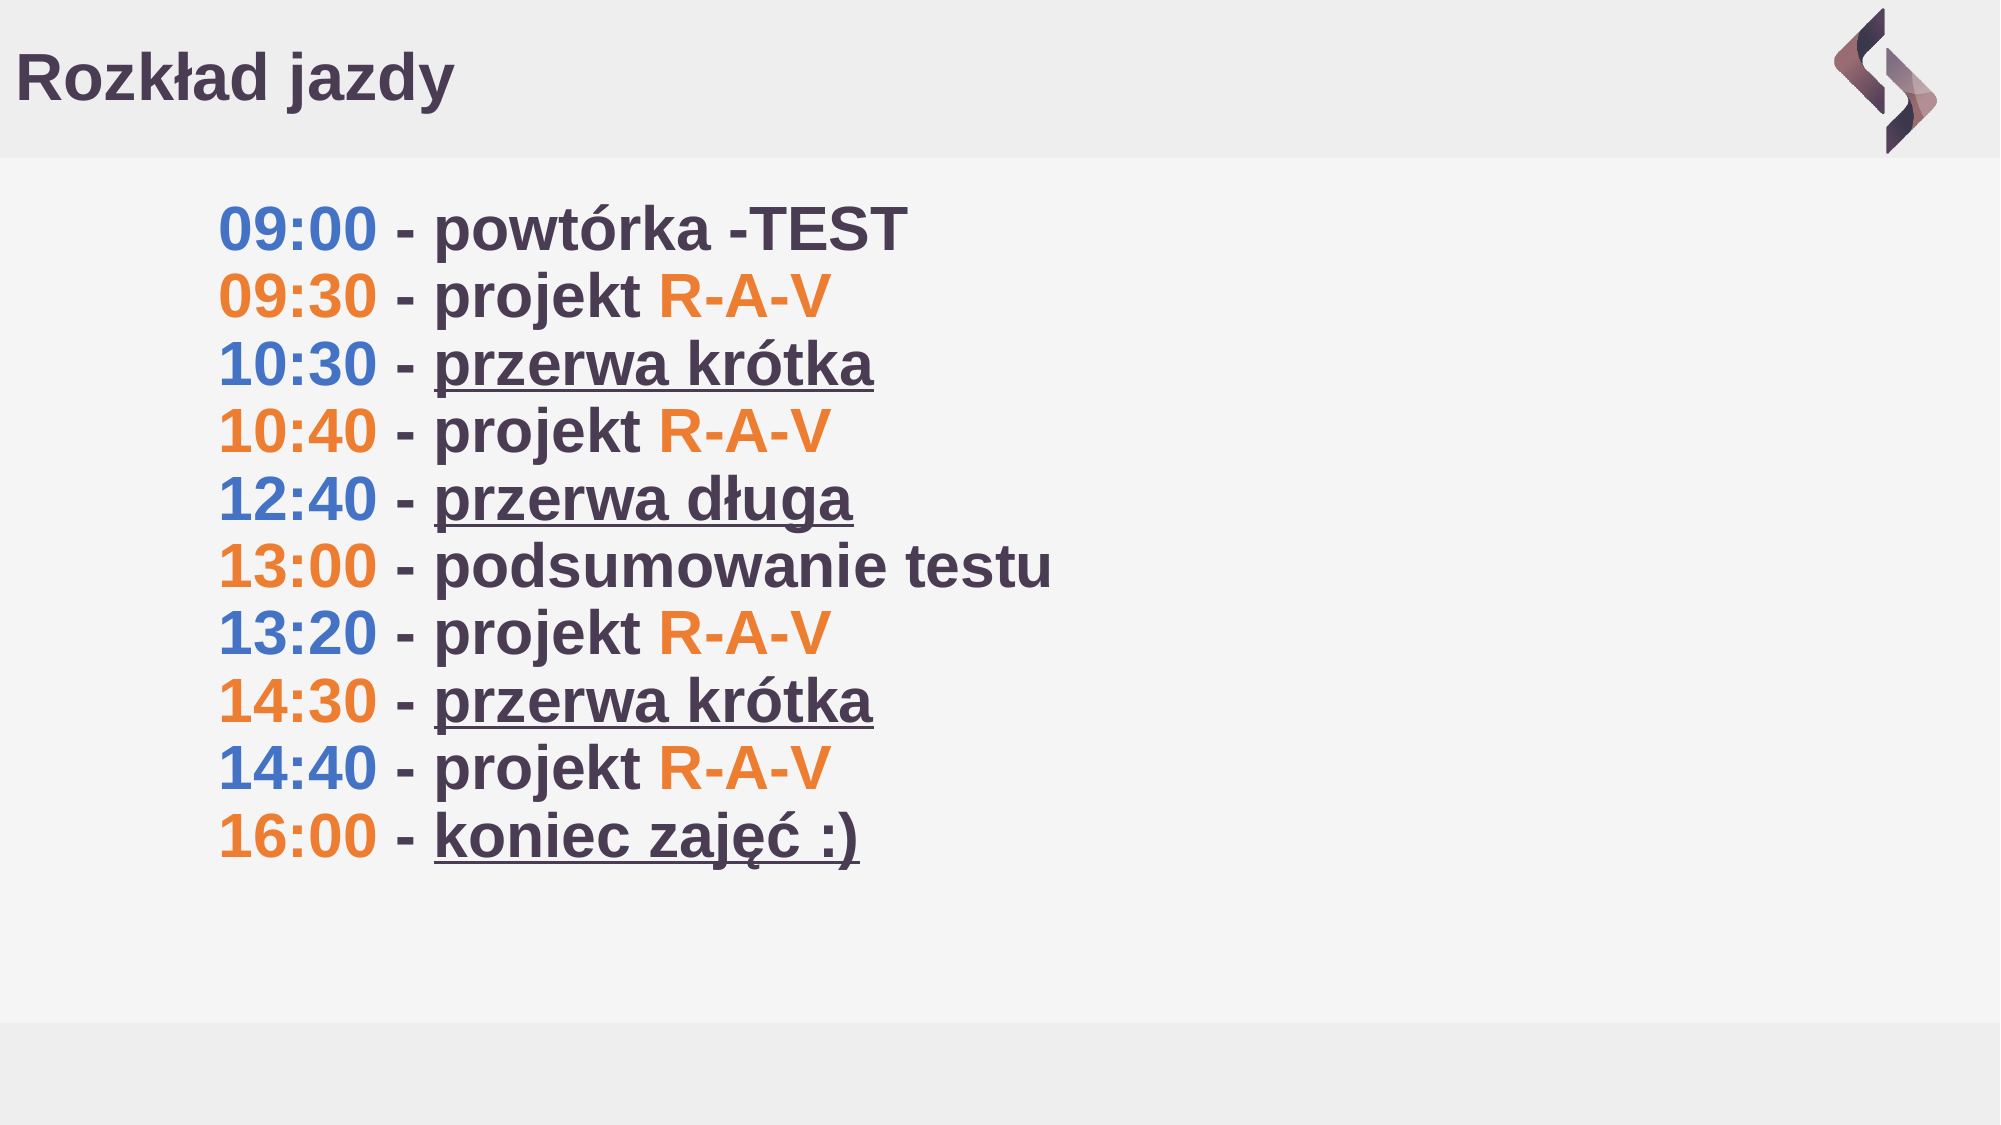

# Rozkład jazdy
09:00 - powtórka -TEST
09:30 - projekt R-A-V
10:30 - przerwa krótka
10:40 - projekt R-A-V
12:40 - przerwa długa
13:00 - podsumowanie testu
13:20 - projekt R-A-V
14:30 - przerwa krótka
14:40 - projekt R-A-V
16:00 - koniec zajęć :)